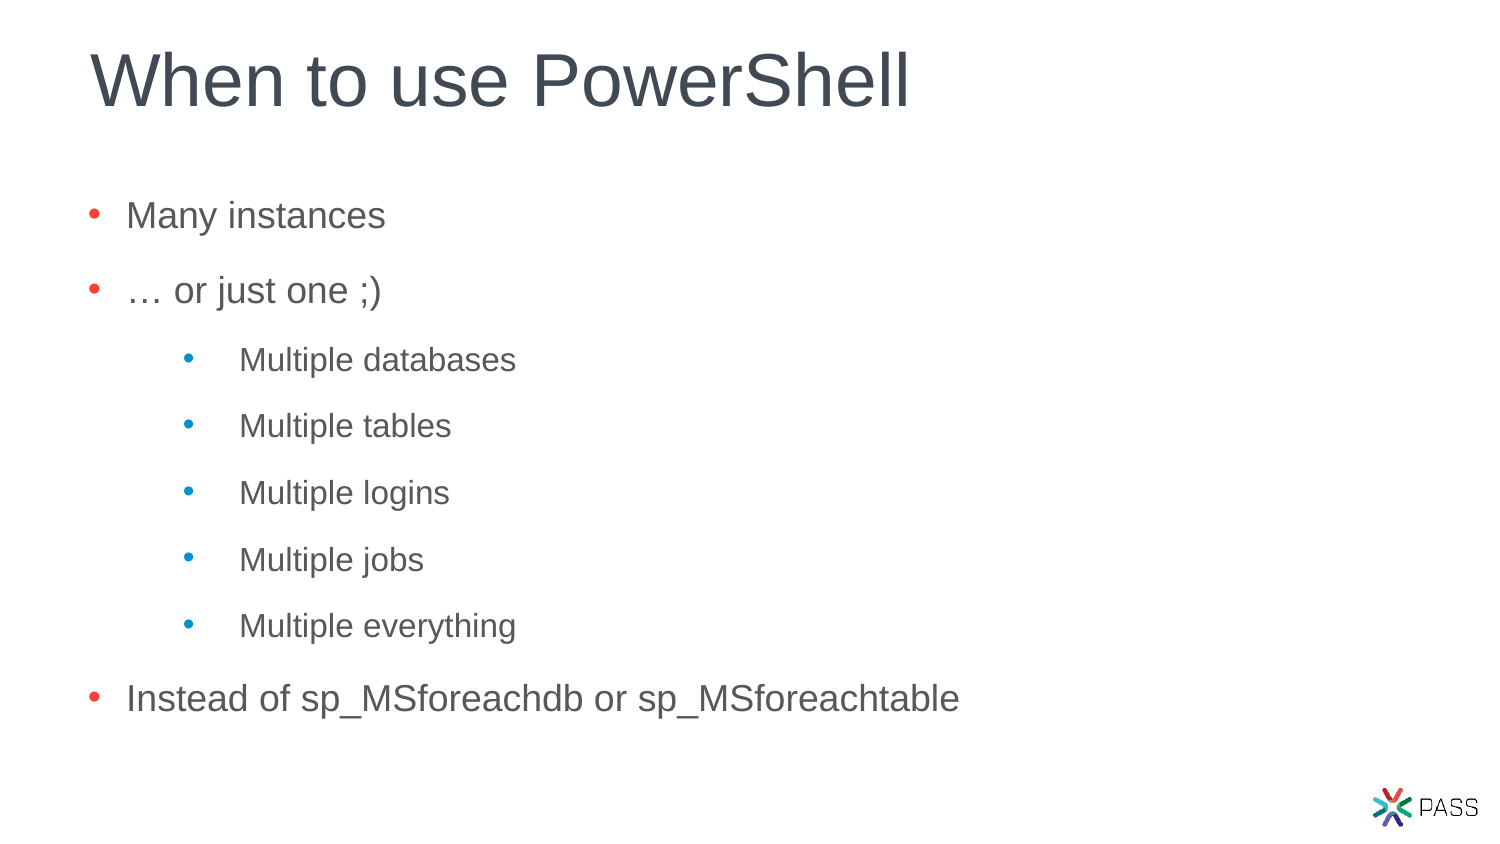

# When to use PowerShell
Many instances
… or just one ;)
Multiple databases
Multiple tables
Multiple logins
Multiple jobs
Multiple everything
Instead of sp_MSforeachdb or sp_MSforeachtable